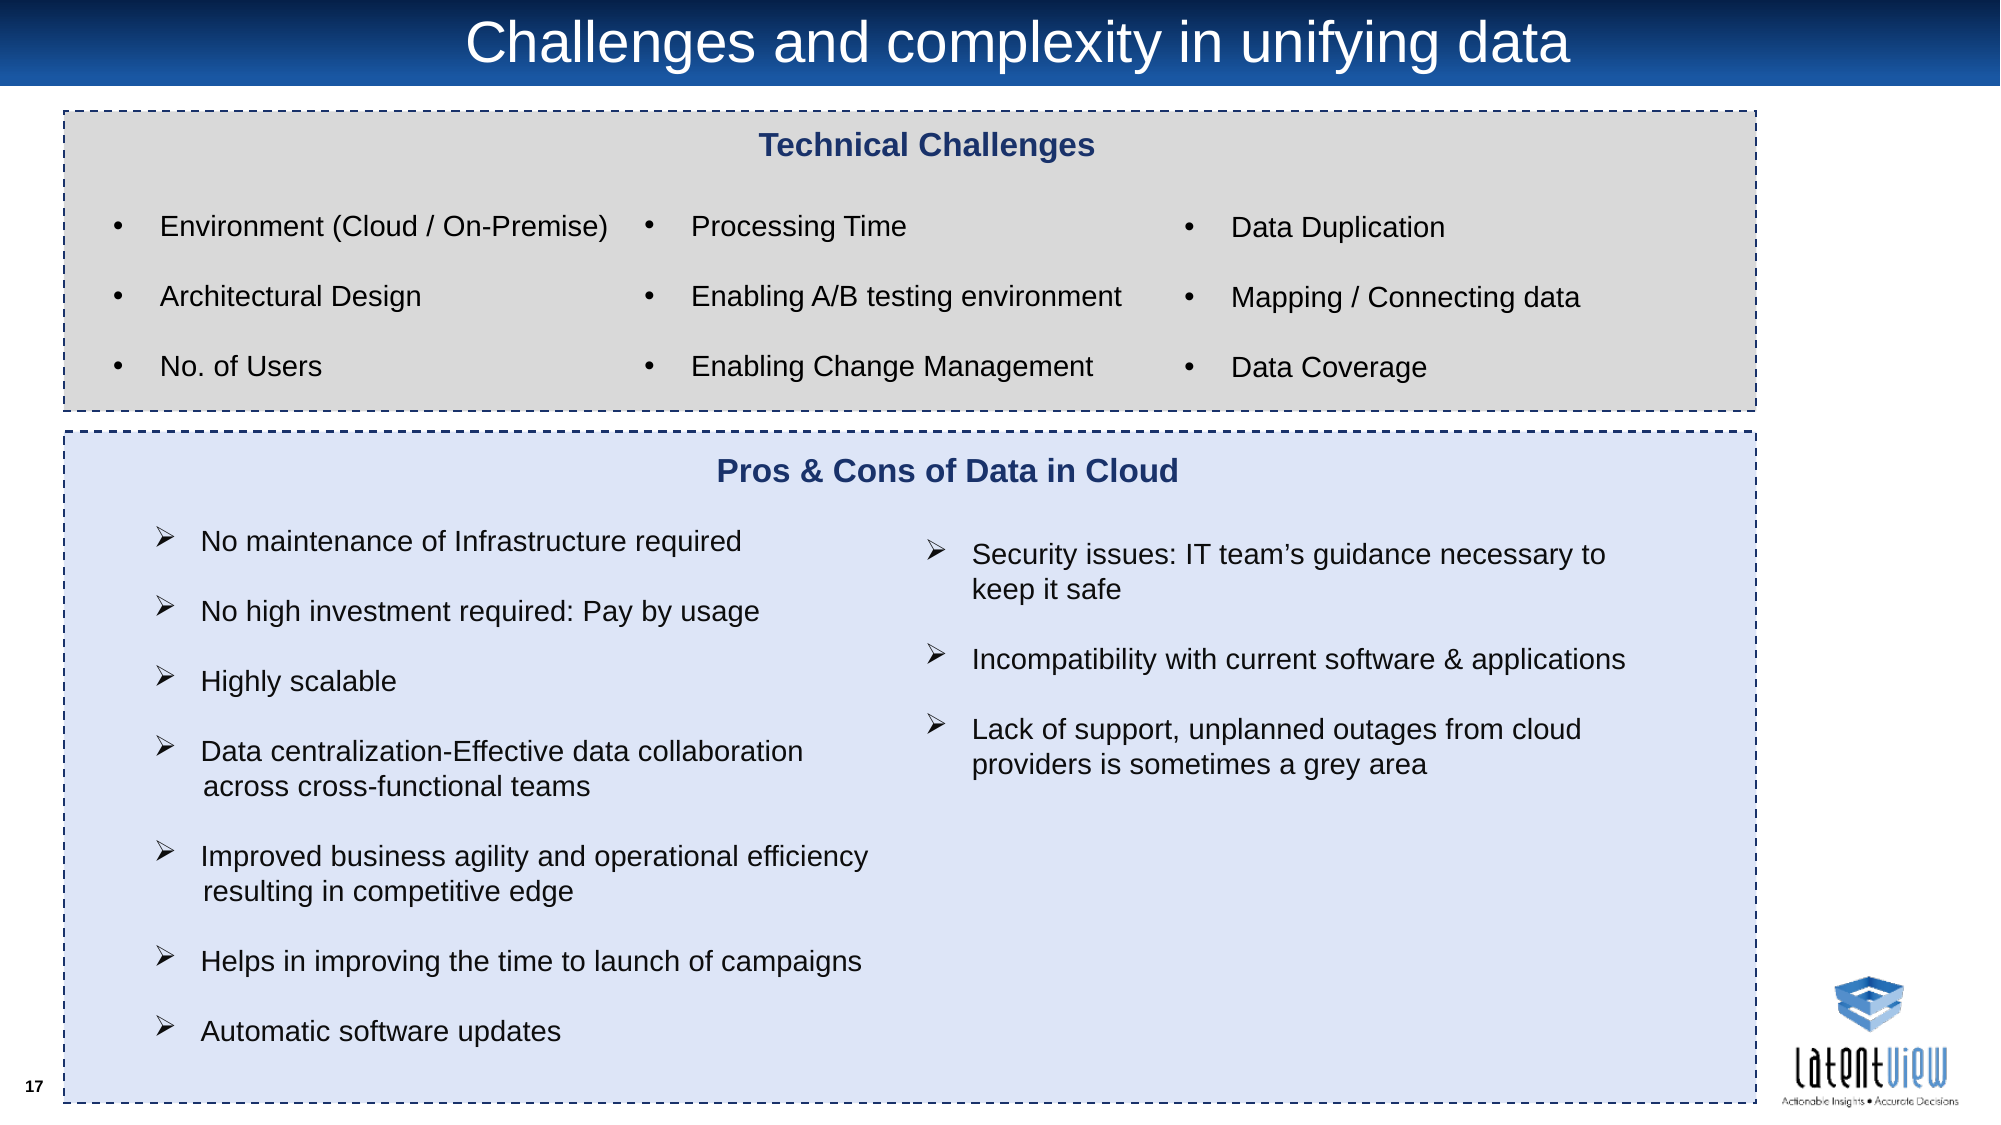

# Challenges and complexity in unifying data

Technical Challenges

Environment (Cloud / On-Premise)

Architectural Design

No. of Users
Processing Time

Enabling A/B testing environment

Enabling Change Management
Data Duplication

Mapping / Connecting data

Data Coverage

No maintenance of Infrastructure required

No high investment required: Pay by usage

Highly scalable

Data centralization-Effective data collaboration
      across cross-functional teams

Improved business agility and operational efficiency
      resulting in competitive edge

Helps in improving the time to launch of campaigns

Automatic software updates
Pros & Cons of Data in Cloud
Security issues: IT team’s guidance necessary to keep it safe

Incompatibility with current software & applications

Lack of support, unplanned outages from cloud providers is sometimes a grey area